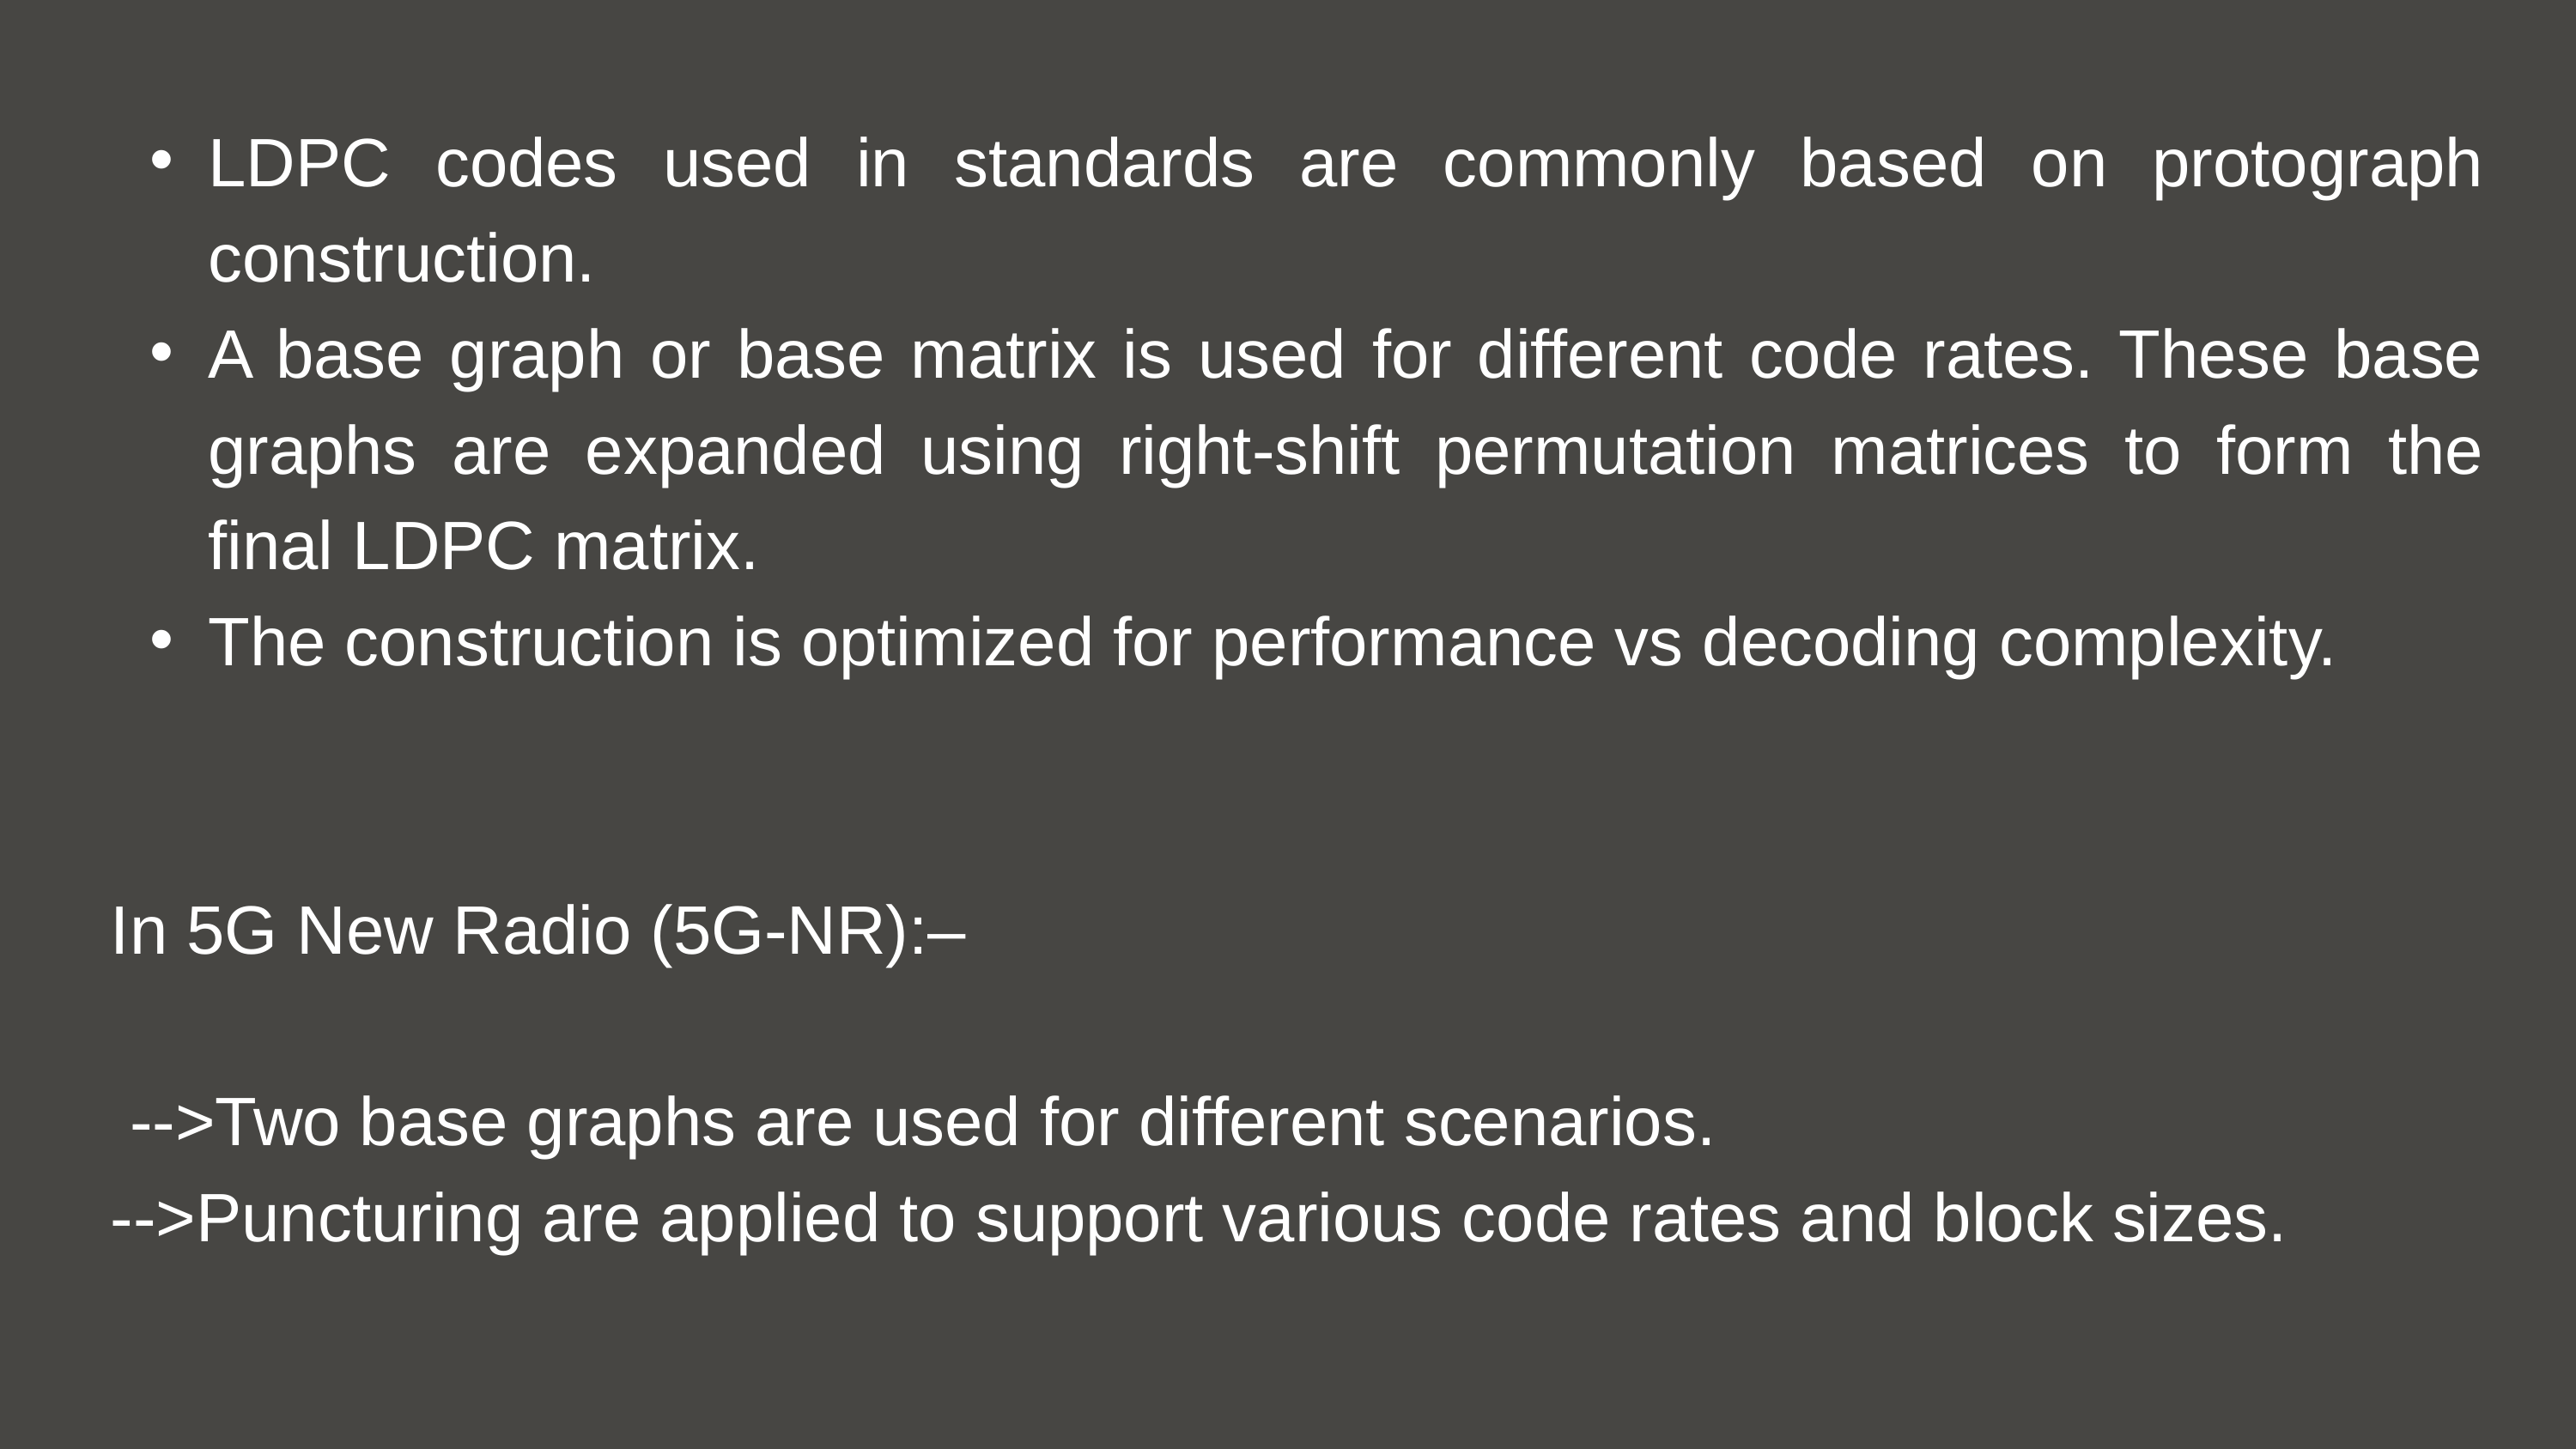

LDPC codes used in standards are commonly based on protograph construction.
A base graph or base matrix is used for different code rates. These base graphs are expanded using right-shift permutation matrices to form the final LDPC matrix.
The construction is optimized for performance vs decoding complexity.

 In 5G New Radio (5G-NR):–

  -->Two base graphs are used for different scenarios.
 -->Puncturing are applied to support various code rates and block sizes.